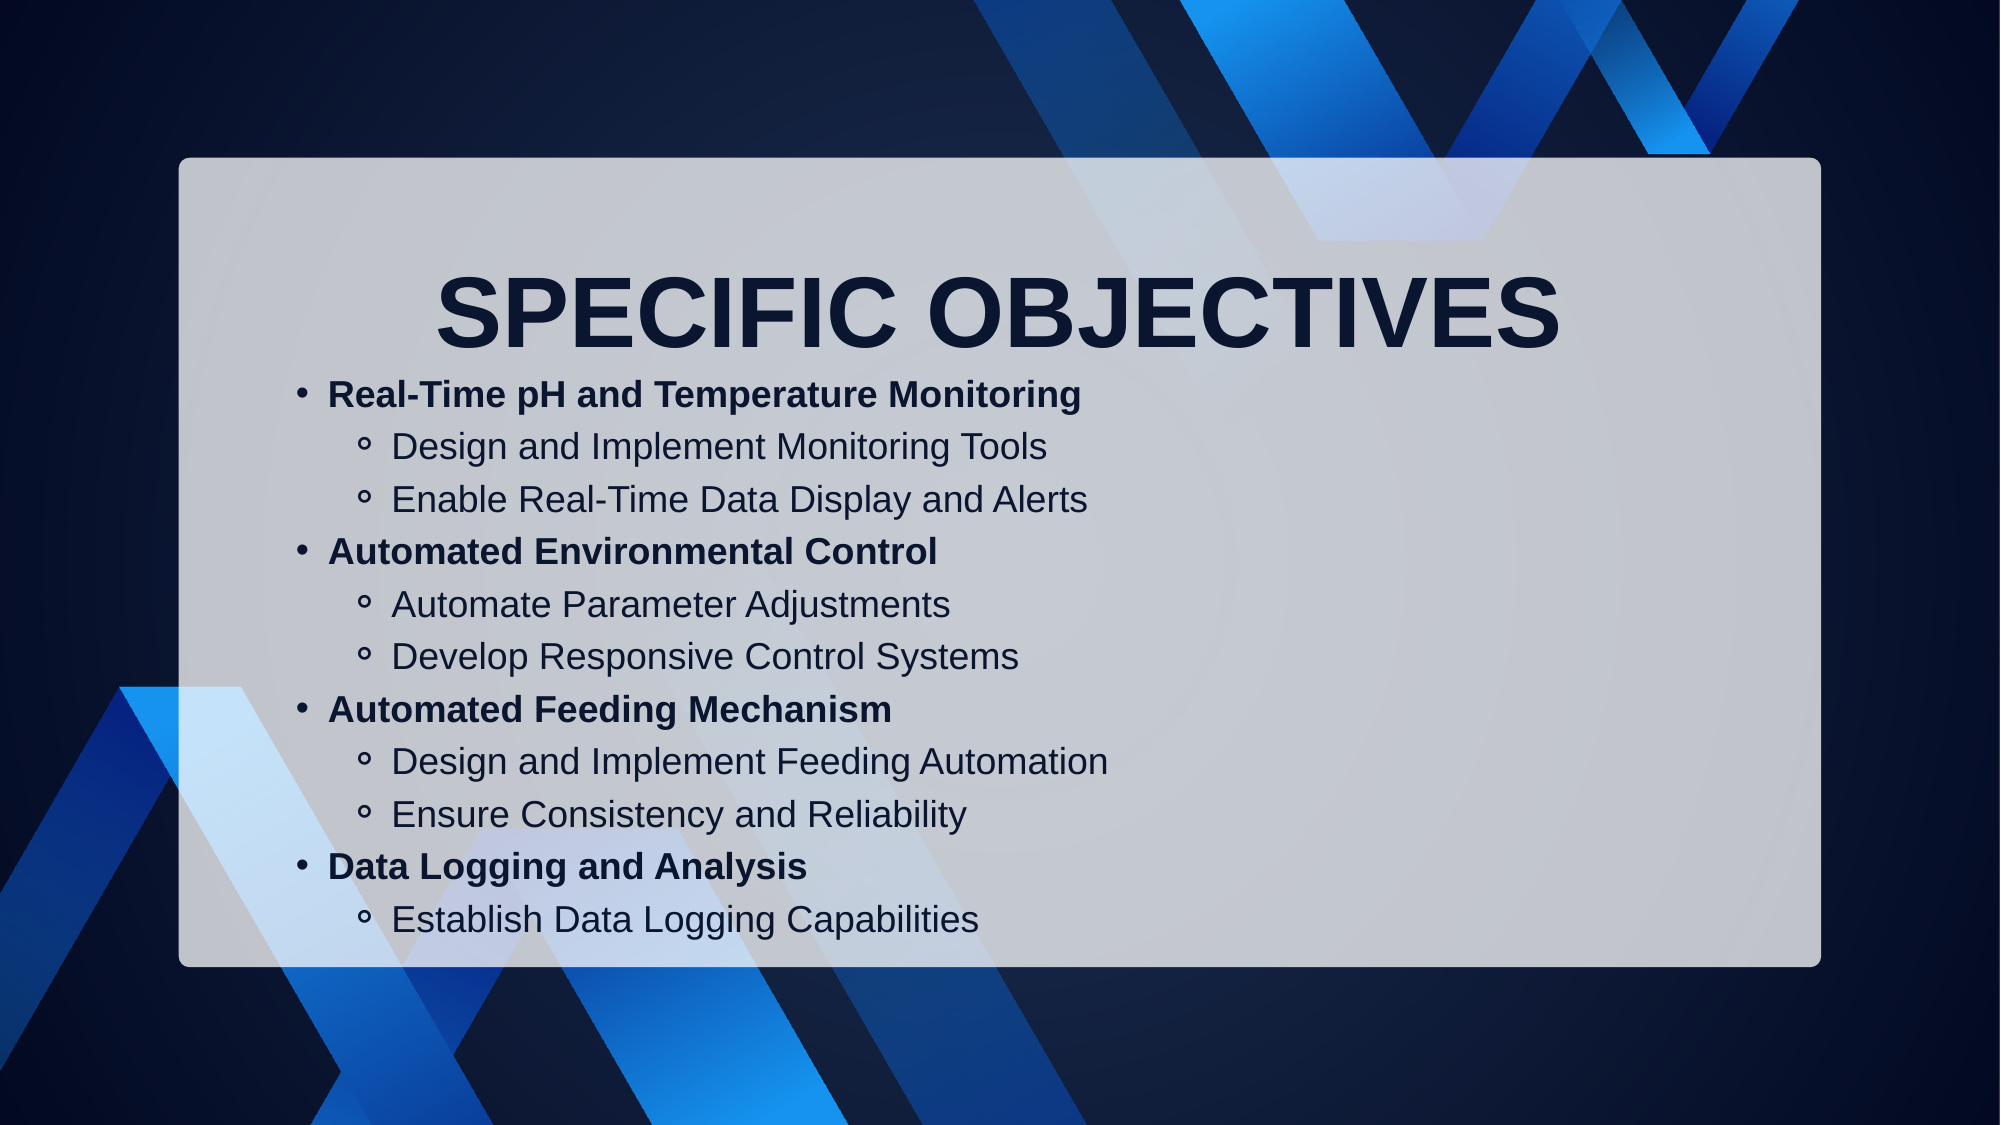

SPECIFIC OBJECTIVES
Real-Time pH and Temperature Monitoring
Design and Implement Monitoring Tools
Enable Real-Time Data Display and Alerts
Automated Environmental Control
Automate Parameter Adjustments
Develop Responsive Control Systems
Automated Feeding Mechanism
Design and Implement Feeding Automation
Ensure Consistency and Reliability
Data Logging and Analysis
Establish Data Logging Capabilities